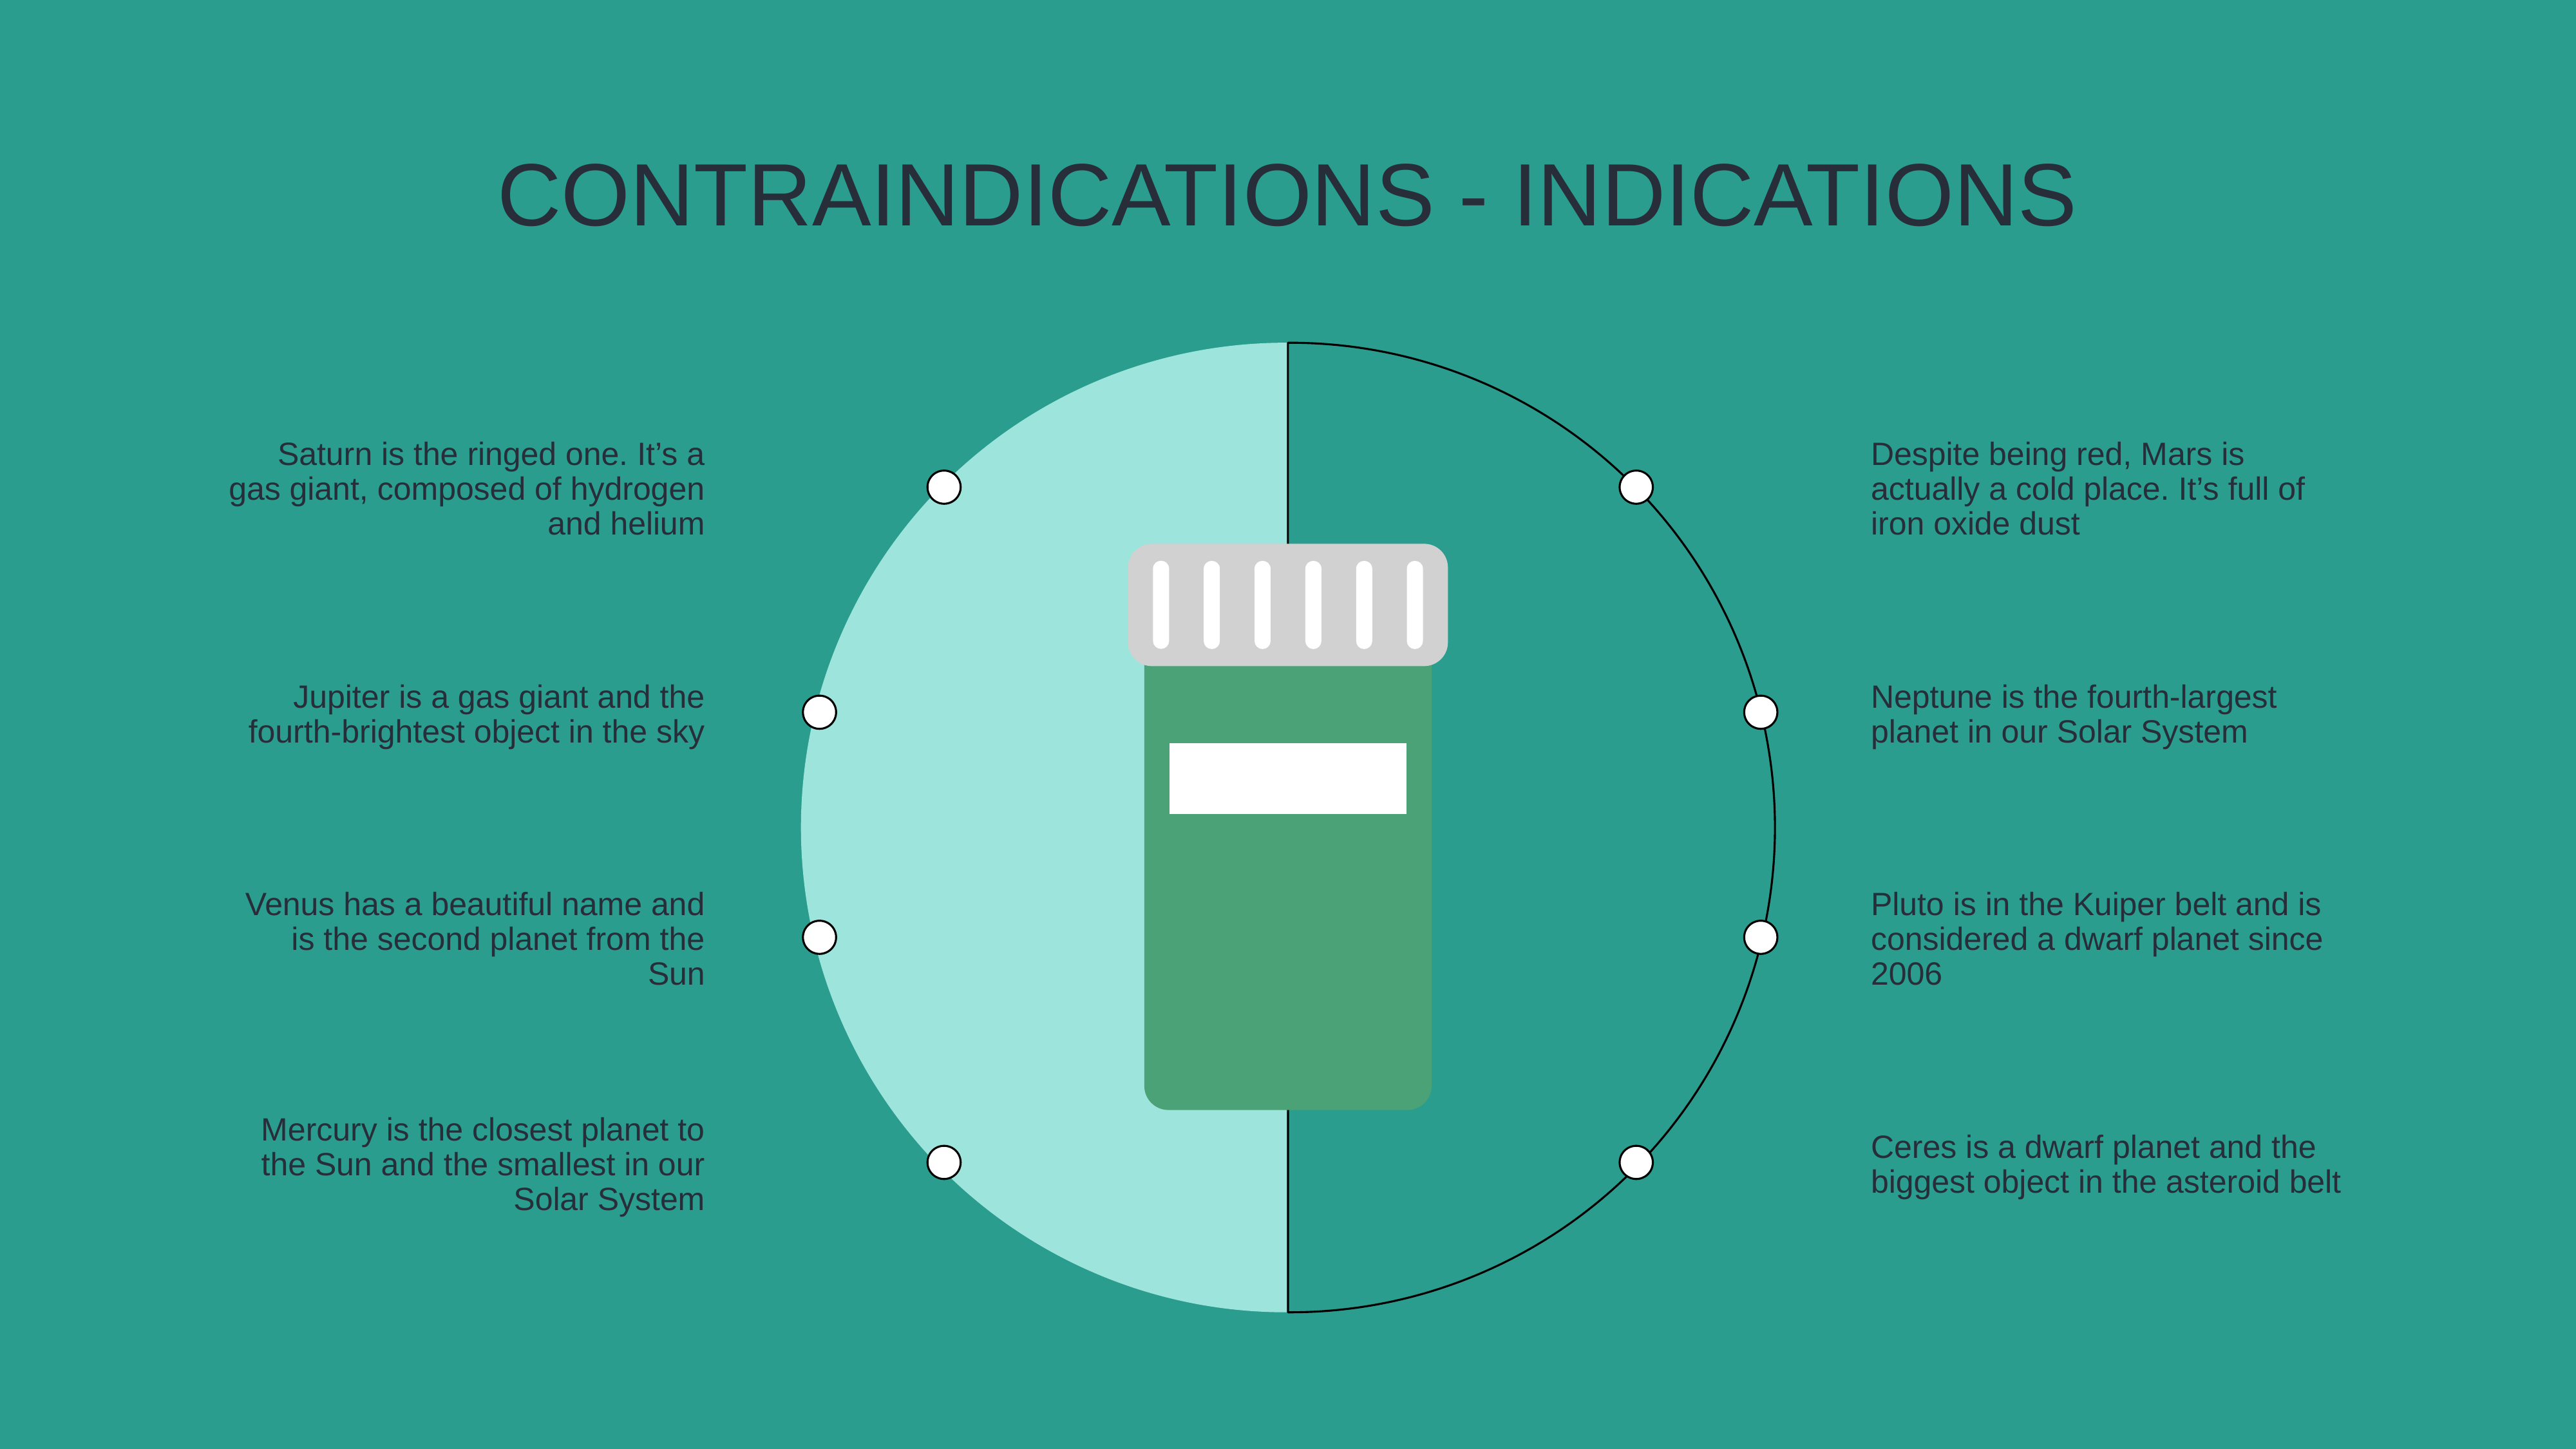

CONTRAINDICATIONS - INDICATIONS

Saturn is the ringed one. It’s a gas giant, composed of hydrogen and helium
Despite being red, Mars is actually a cold place. It’s full of iron oxide dust

Jupiter is a gas giant and the fourth-brightest object in the sky
Neptune is the fourth-largest planet in our Solar System

Venus has a beautiful name and is the second planet from the Sun
Pluto is in the Kuiper belt and is considered a dwarf planet since 2006

Mercury is the closest planet to the Sun and the smallest in our Solar System
Ceres is a dwarf planet and the biggest object in the asteroid belt